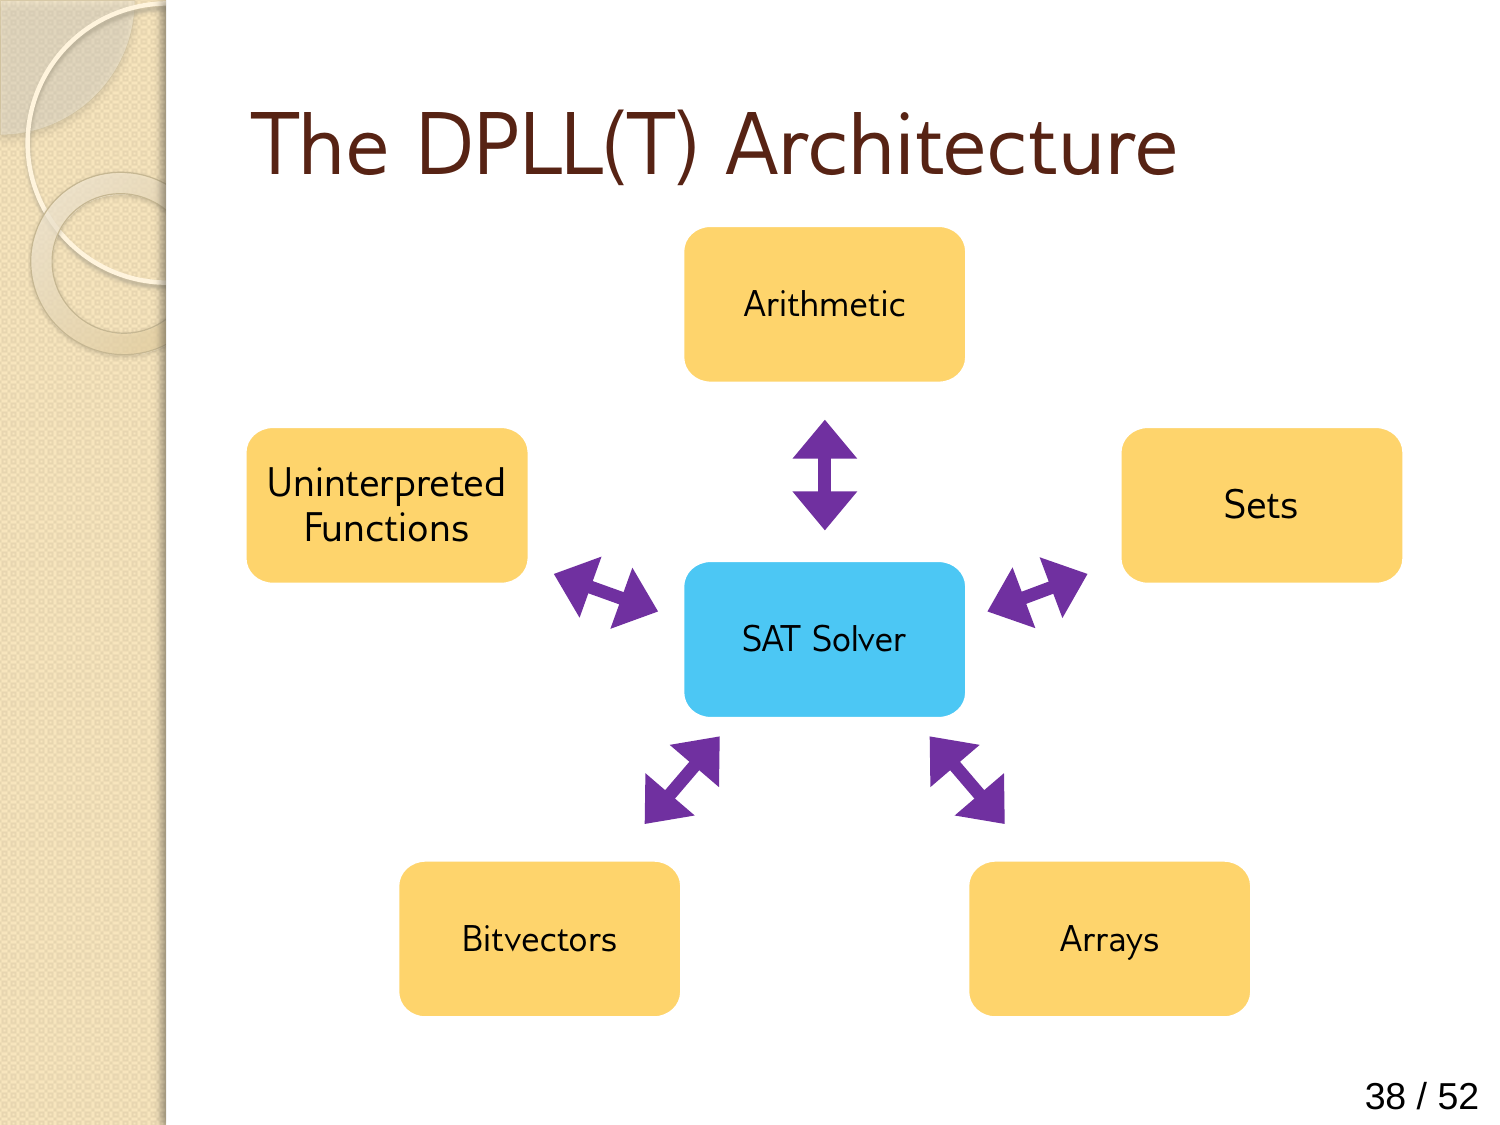

# The DPLL(T) Architecture
Arithmetic
Uninterpreted Functions
Sets

SAT Solver

Bitvectors
Arrays